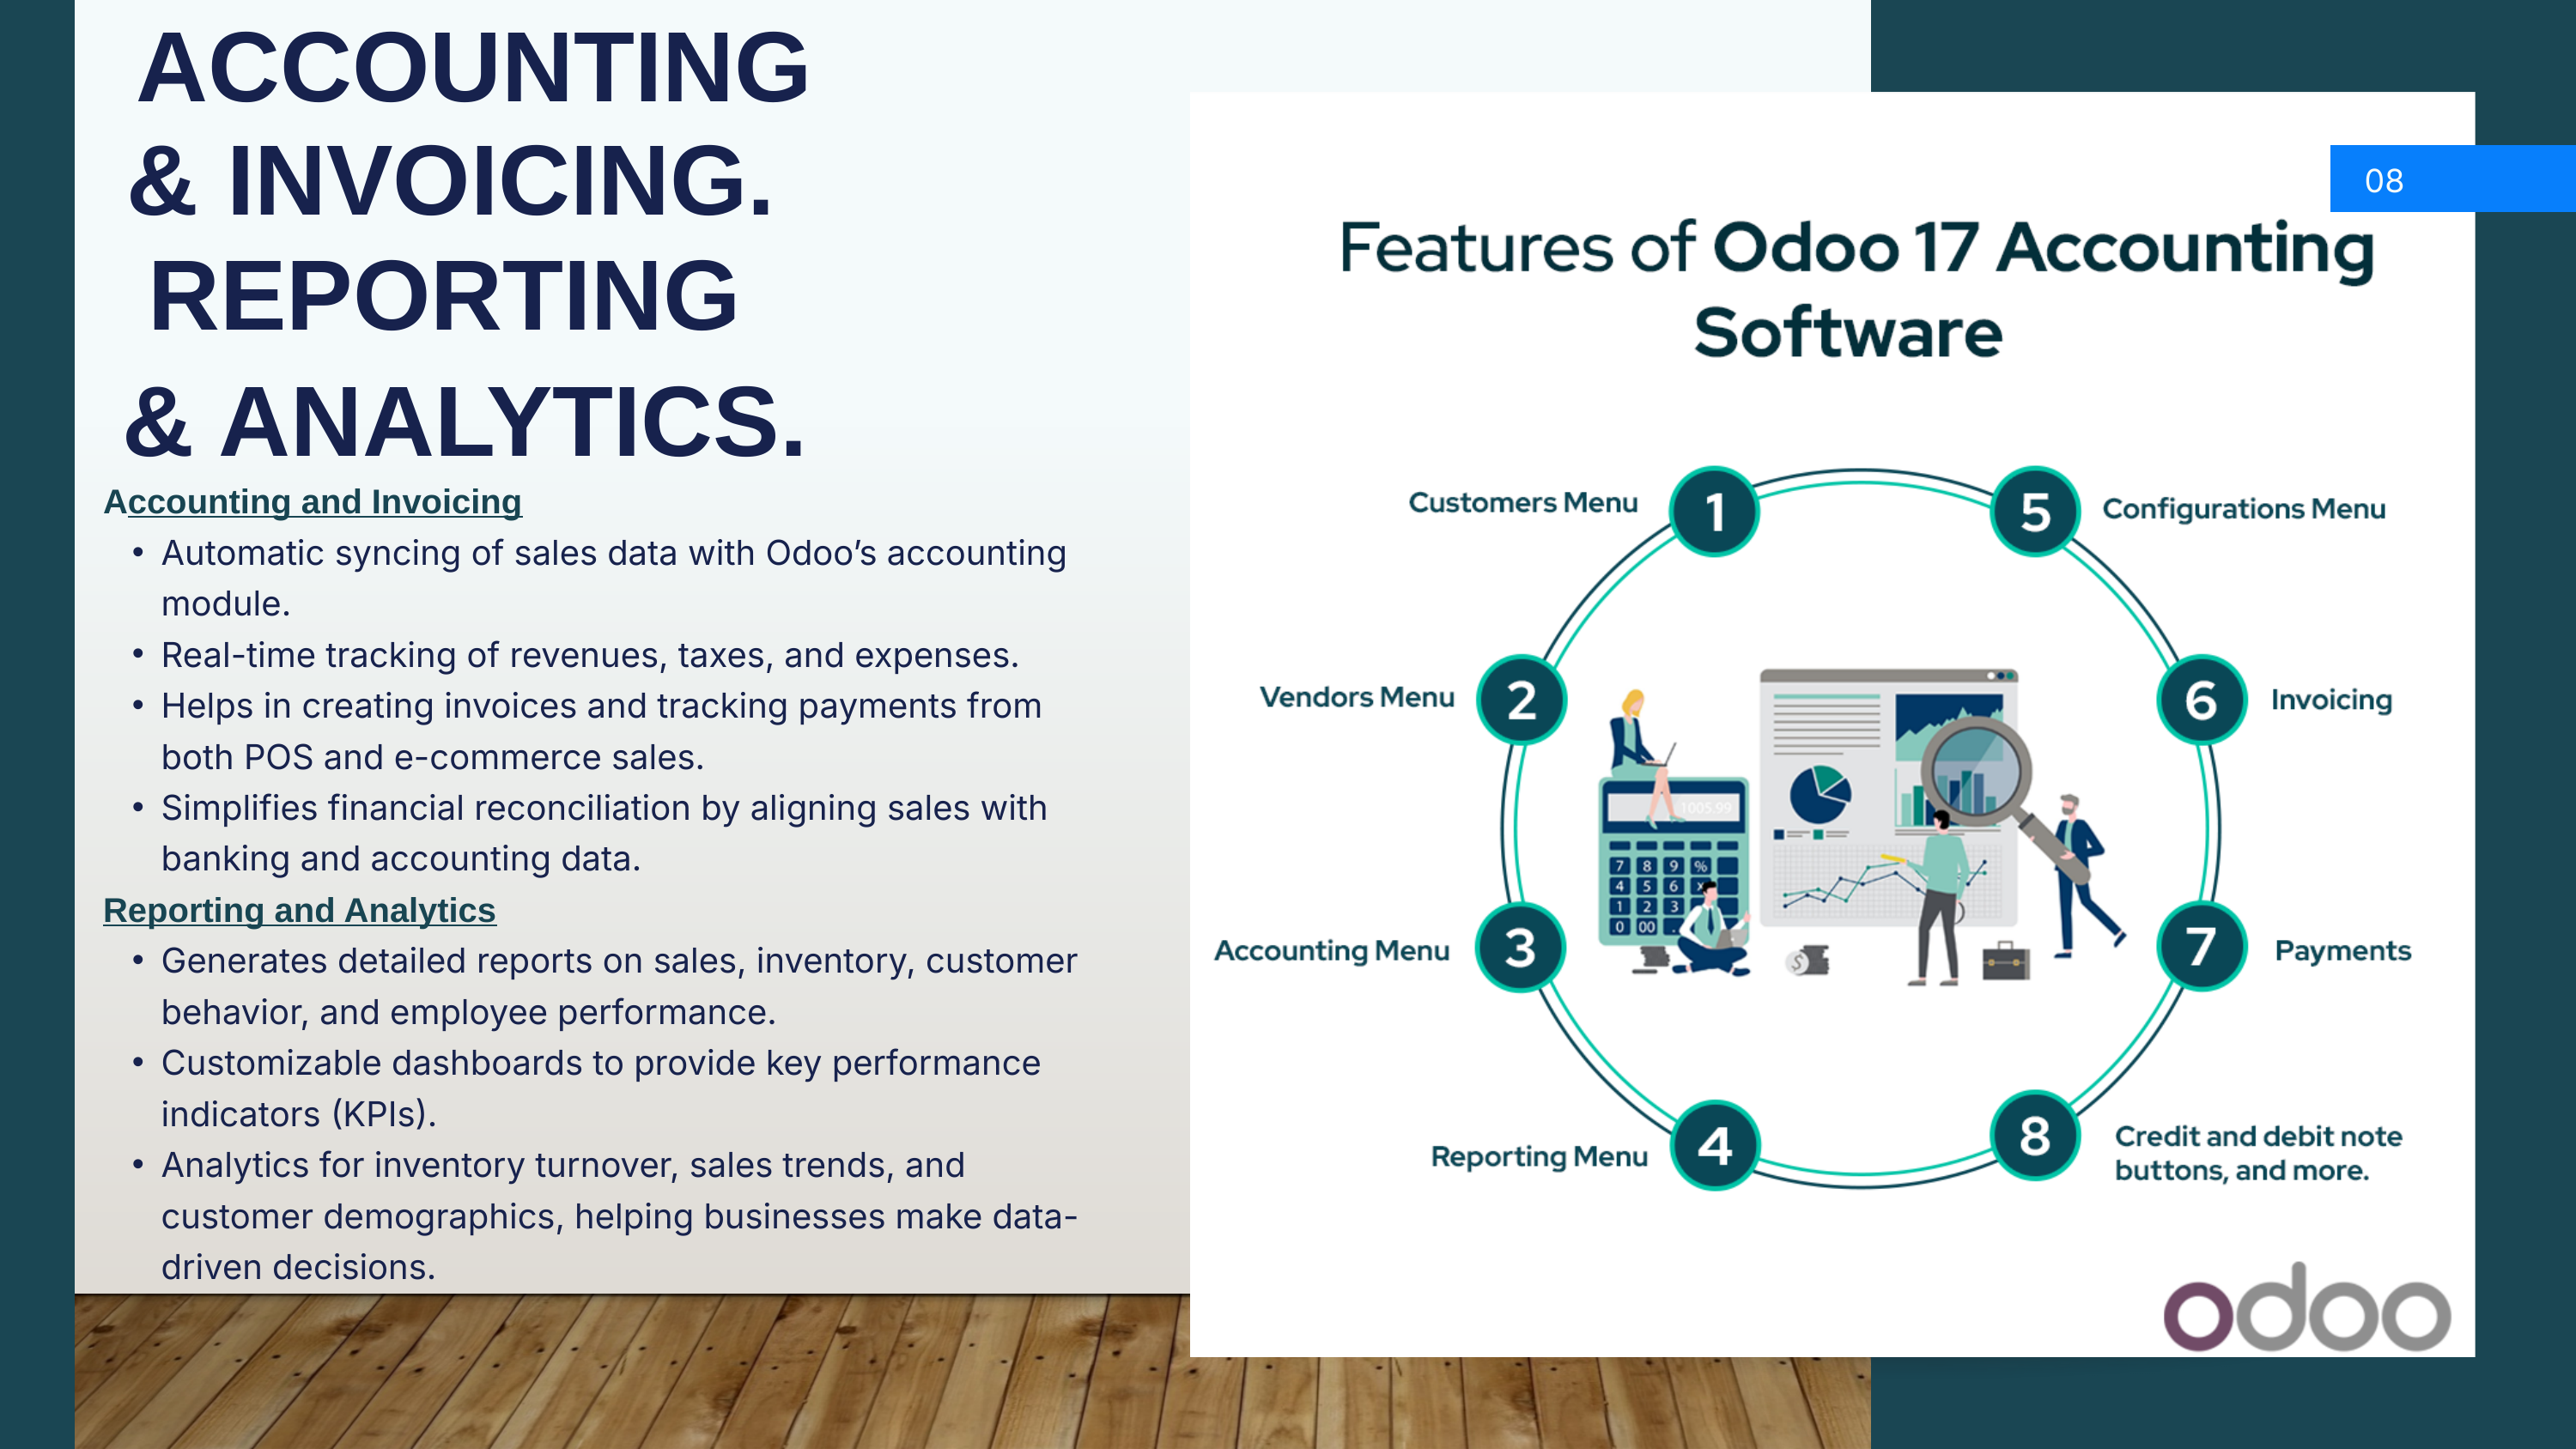

ACCOUNTING

& INVOICING.

08
REPORTING
& ANALYTICS.
Accounting and Invoicing
Automatic syncing of sales data with Odoo’s accounting module.
Real-time tracking of revenues, taxes, and expenses.
Helps in creating invoices and tracking payments from both POS and e-commerce sales.
Simplifies financial reconciliation by aligning sales with banking and accounting data.
Reporting and Analytics
Generates detailed reports on sales, inventory, customer behavior, and employee performance.
Customizable dashboards to provide key performance indicators (KPIs).
Analytics for inventory turnover, sales trends, and customer demographics, helping businesses make data-driven decisions.